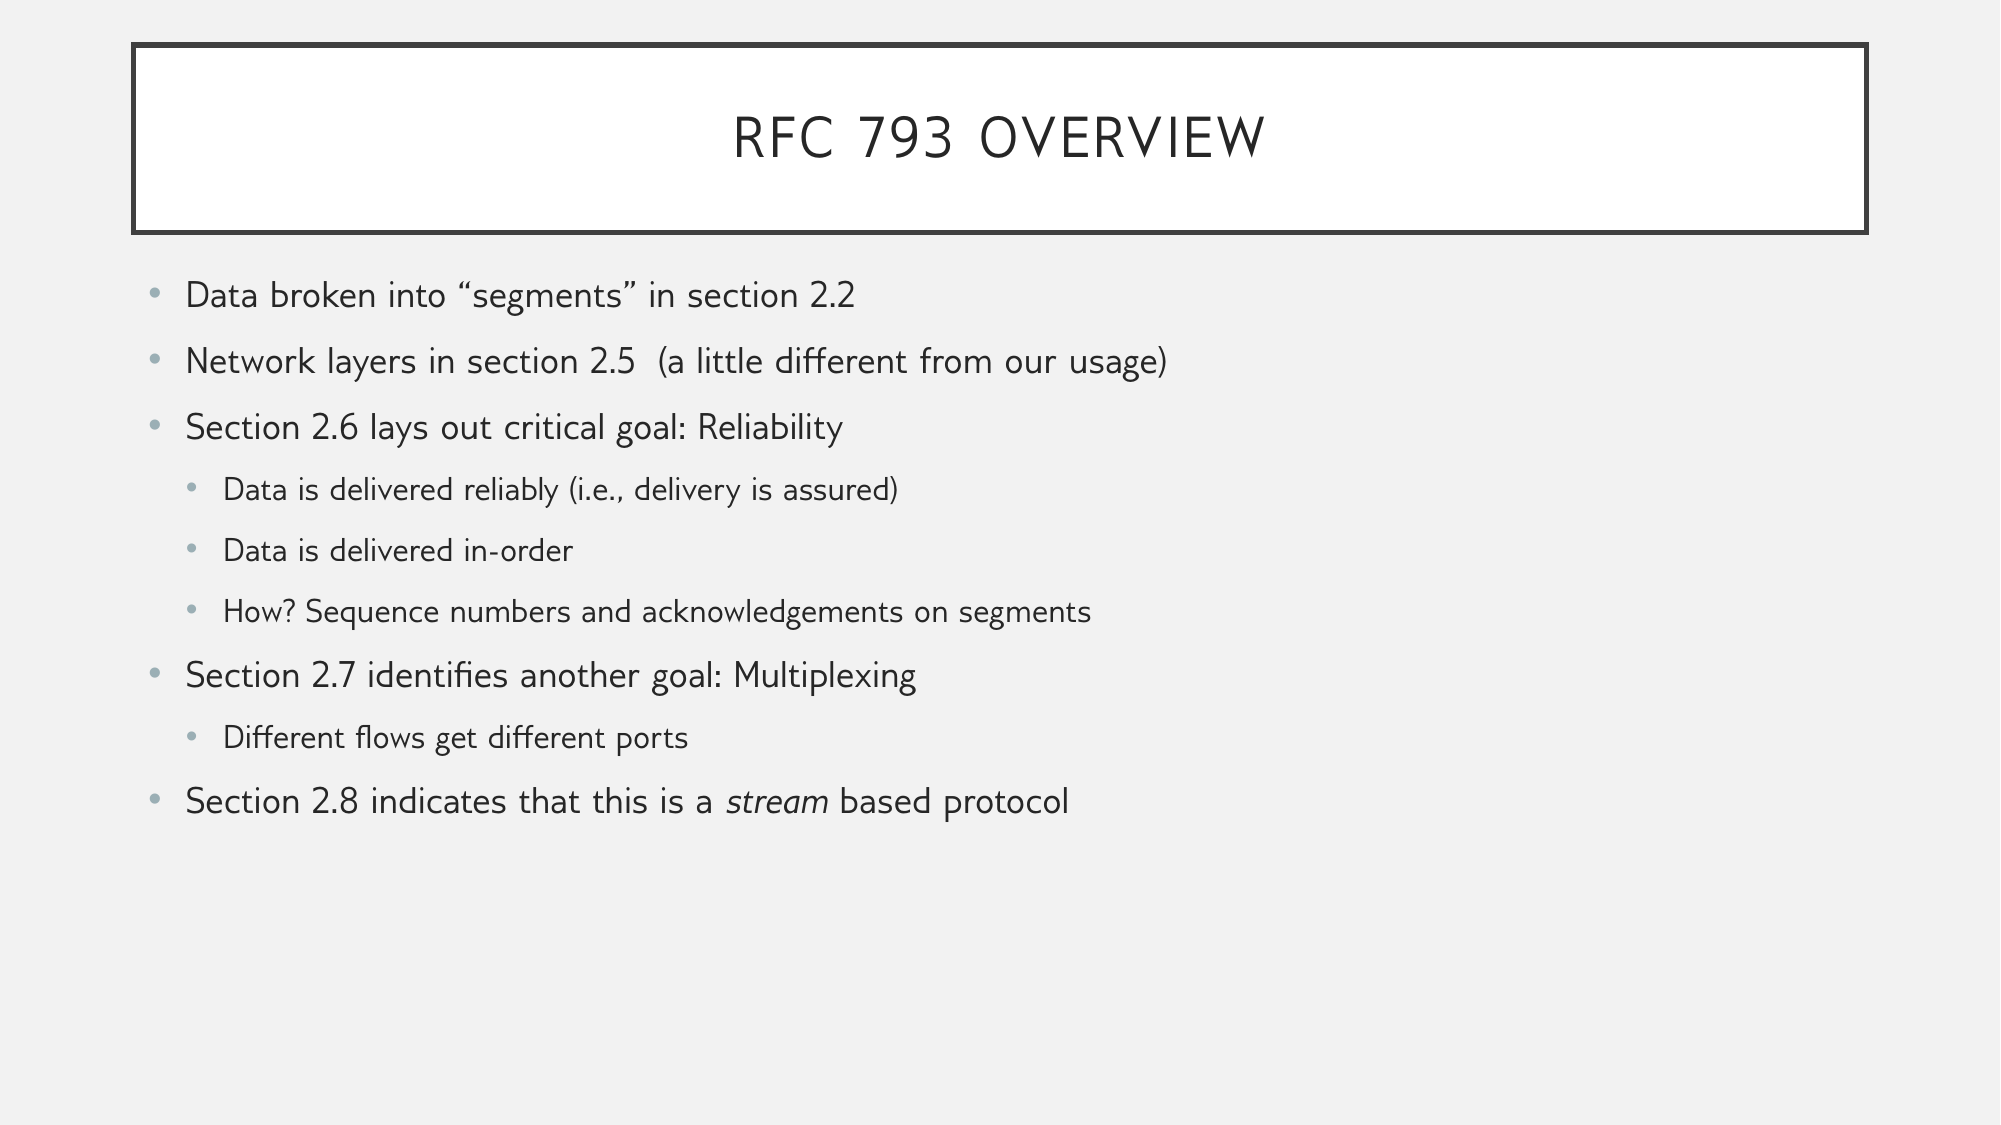

# RFC 793 Overview
Data broken into “segments” in section 2.2
Network layers in section 2.5  (a little different from our usage)
Section 2.6 lays out critical goal: Reliability
Data is delivered reliably (i.e., delivery is assured)
Data is delivered in-order
How? Sequence numbers and acknowledgements on segments
Section 2.7 identifies another goal: Multiplexing
Different flows get different ports
Section 2.8 indicates that this is a stream based protocol